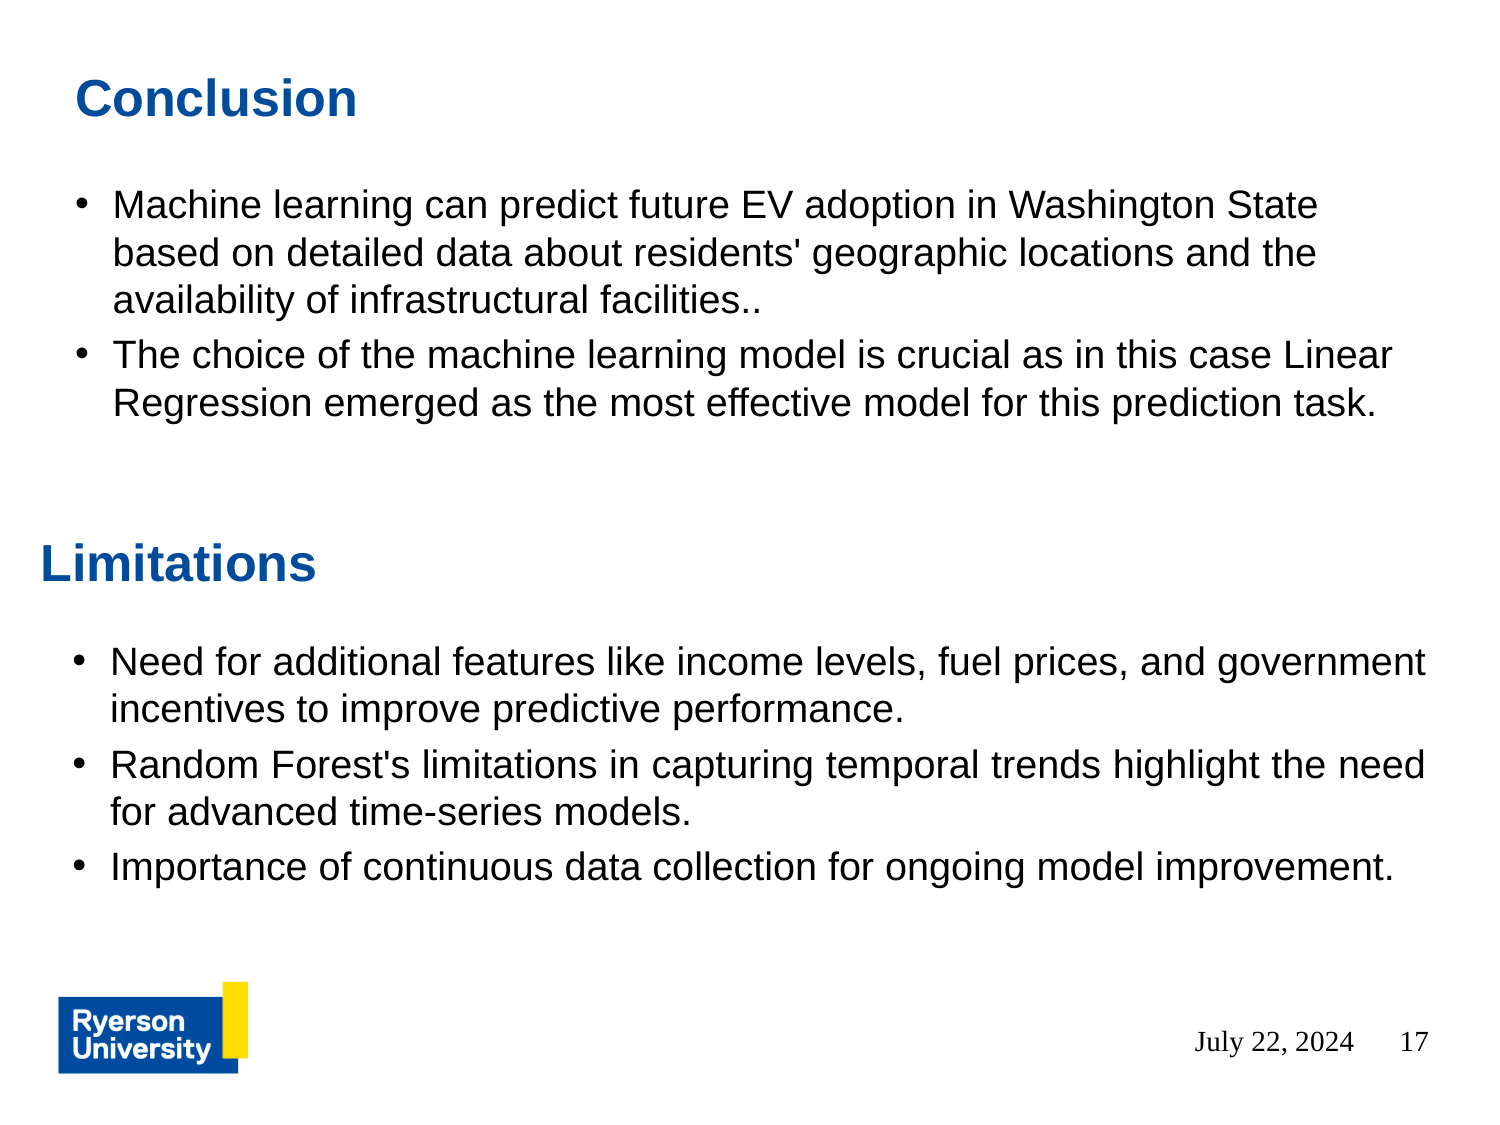

# Conclusion
Machine learning can predict future EV adoption in Washington State based on detailed data about residents' geographic locations and the availability of infrastructural facilities..
The choice of the machine learning model is crucial as in this case Linear Regression emerged as the most effective model for this prediction task.
Limitations
Need for additional features like income levels, fuel prices, and government incentives to improve predictive performance.
Random Forest's limitations in capturing temporal trends highlight the need for advanced time-series models.
Importance of continuous data collection for ongoing model improvement.
July 22, 2024
17